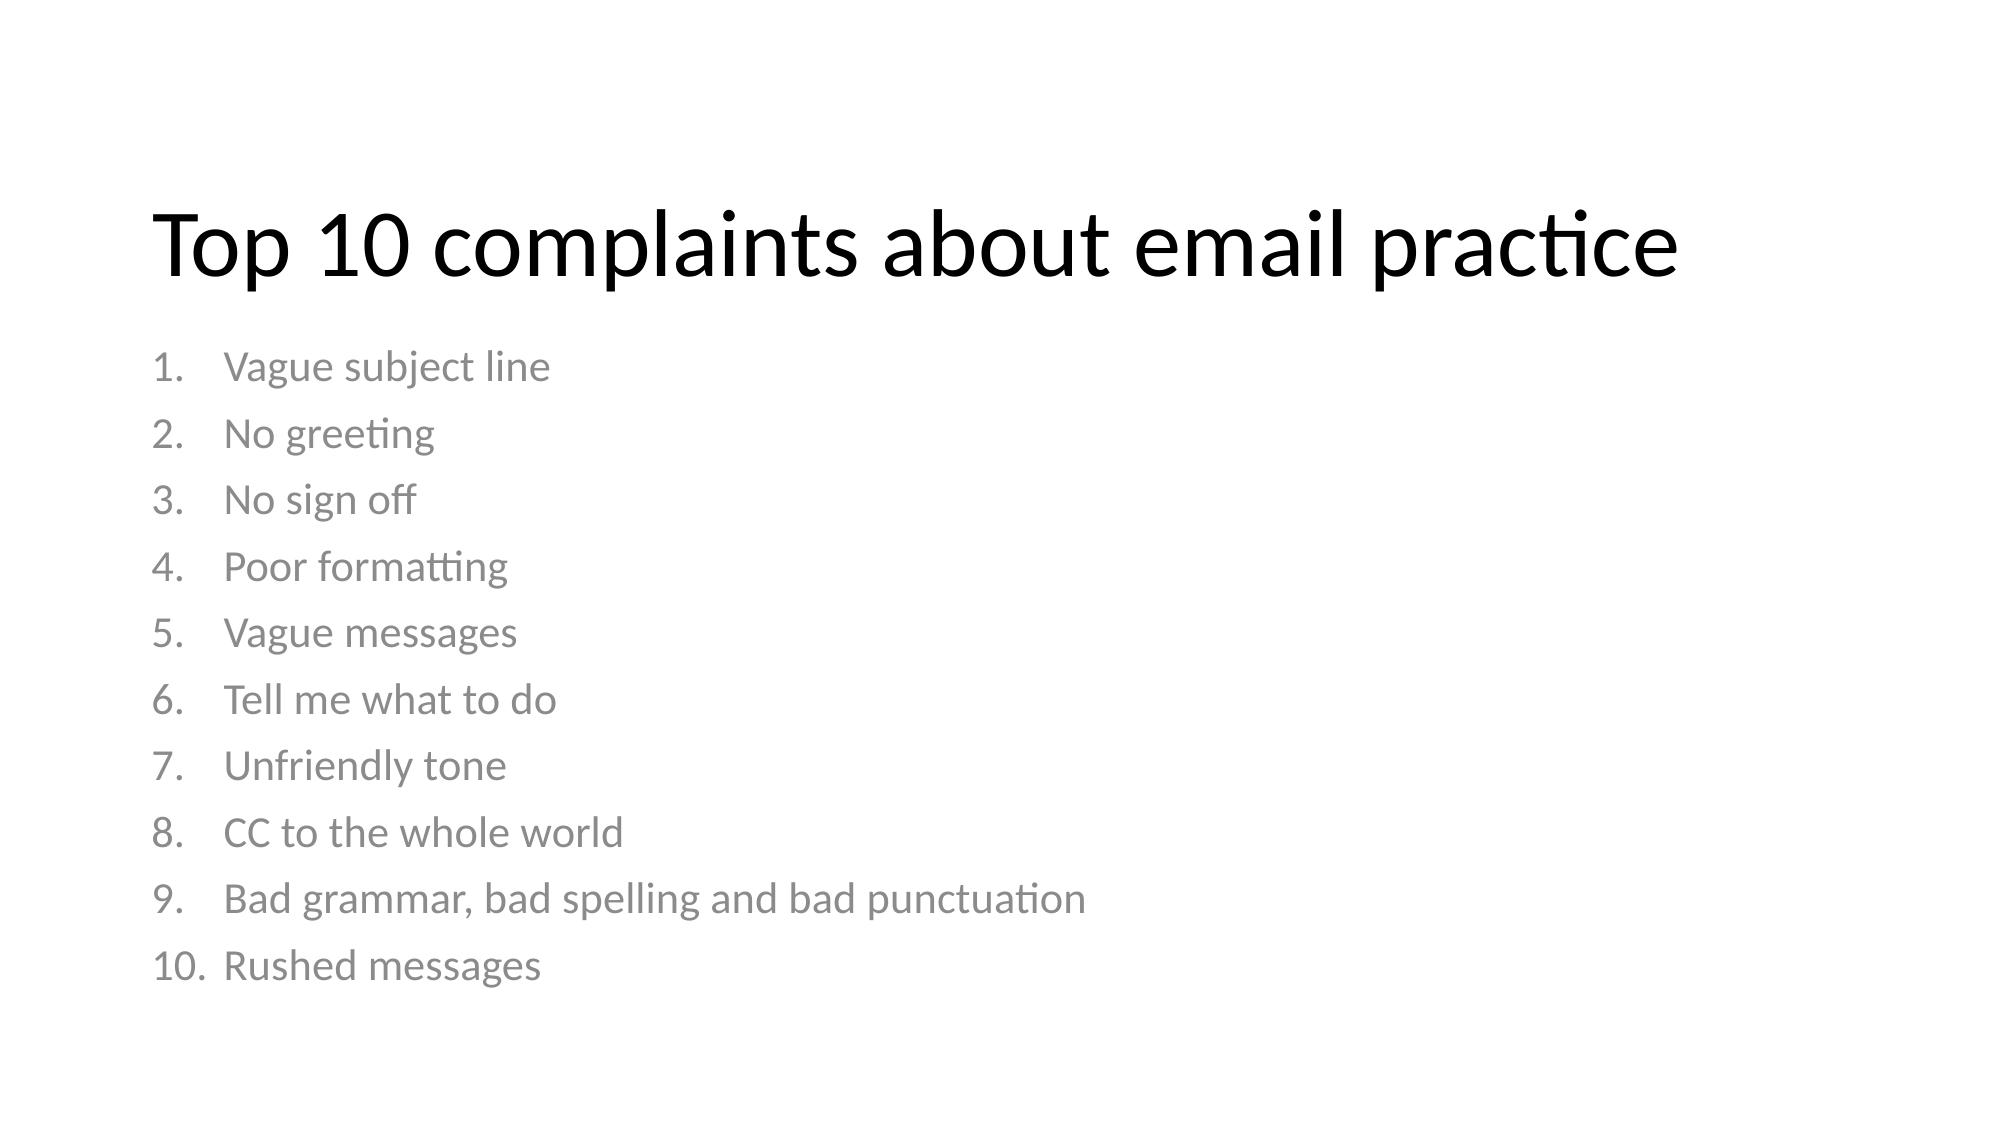

# Top 10 complaints about email practice
Vague subject line
No greeting
No sign off
Poor formatting
Vague messages
Tell me what to do
Unfriendly tone
CC to the whole world
Bad grammar, bad spelling and bad punctuation
Rushed messages